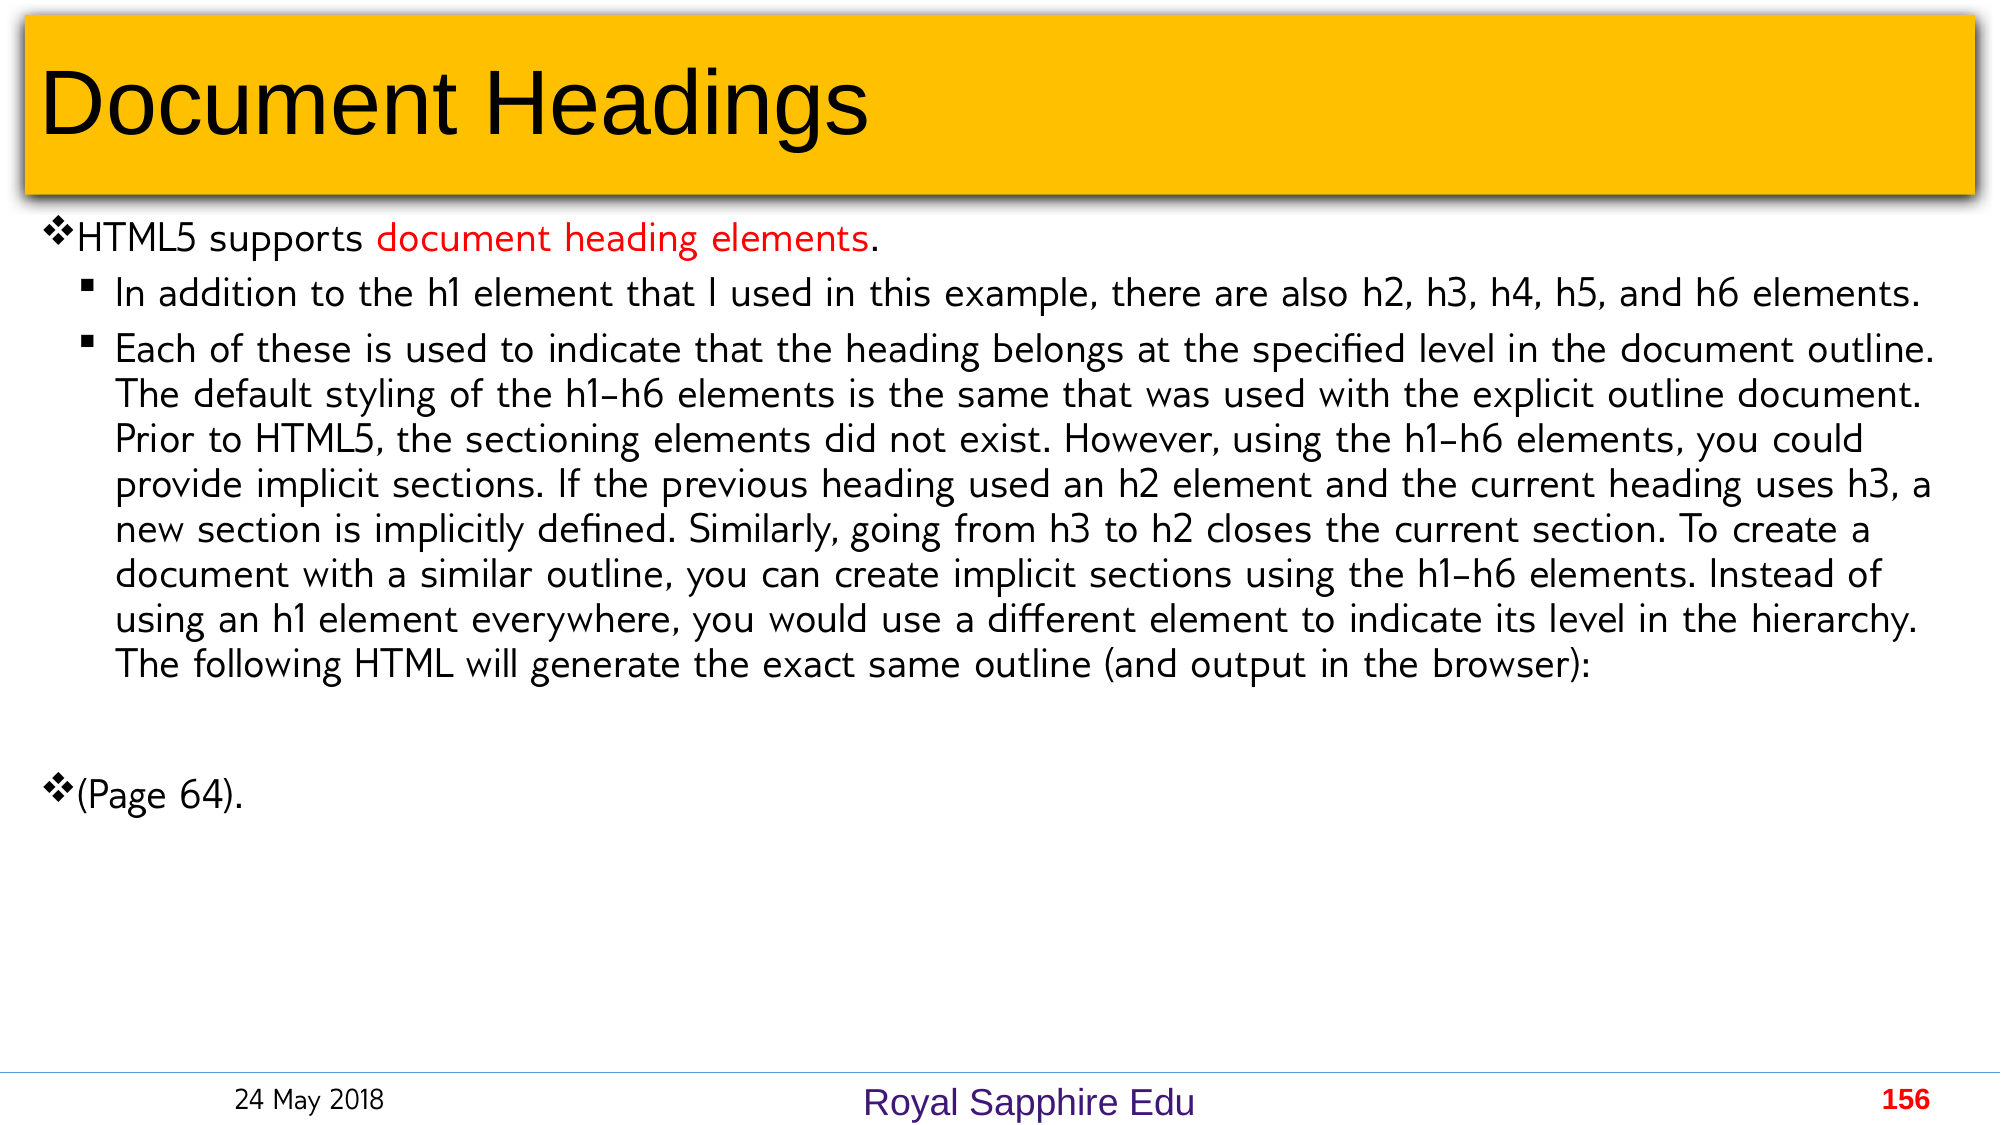

# Document Headings
HTML5 supports document heading elements.
In addition to the h1 element that I used in this example, there are also h2, h3, h4, h5, and h6 elements.
Each of these is used to indicate that the heading belongs at the specified level in the document outline. The default styling of the h1–h6 elements is the same that was used with the explicit outline document. Prior to HTML5, the sectioning elements did not exist. However, using the h1–h6 elements, you could provide implicit sections. If the previous heading used an h2 element and the current heading uses h3, a new section is implicitly defined. Similarly, going from h3 to h2 closes the current section. To create a document with a similar outline, you can create implicit sections using the h1–h6 elements. Instead of using an h1 element everywhere, you would use a different element to indicate its level in the hierarchy. The following HTML will generate the exact same outline (and output in the browser):

(Page 64).
24 May 2018
156